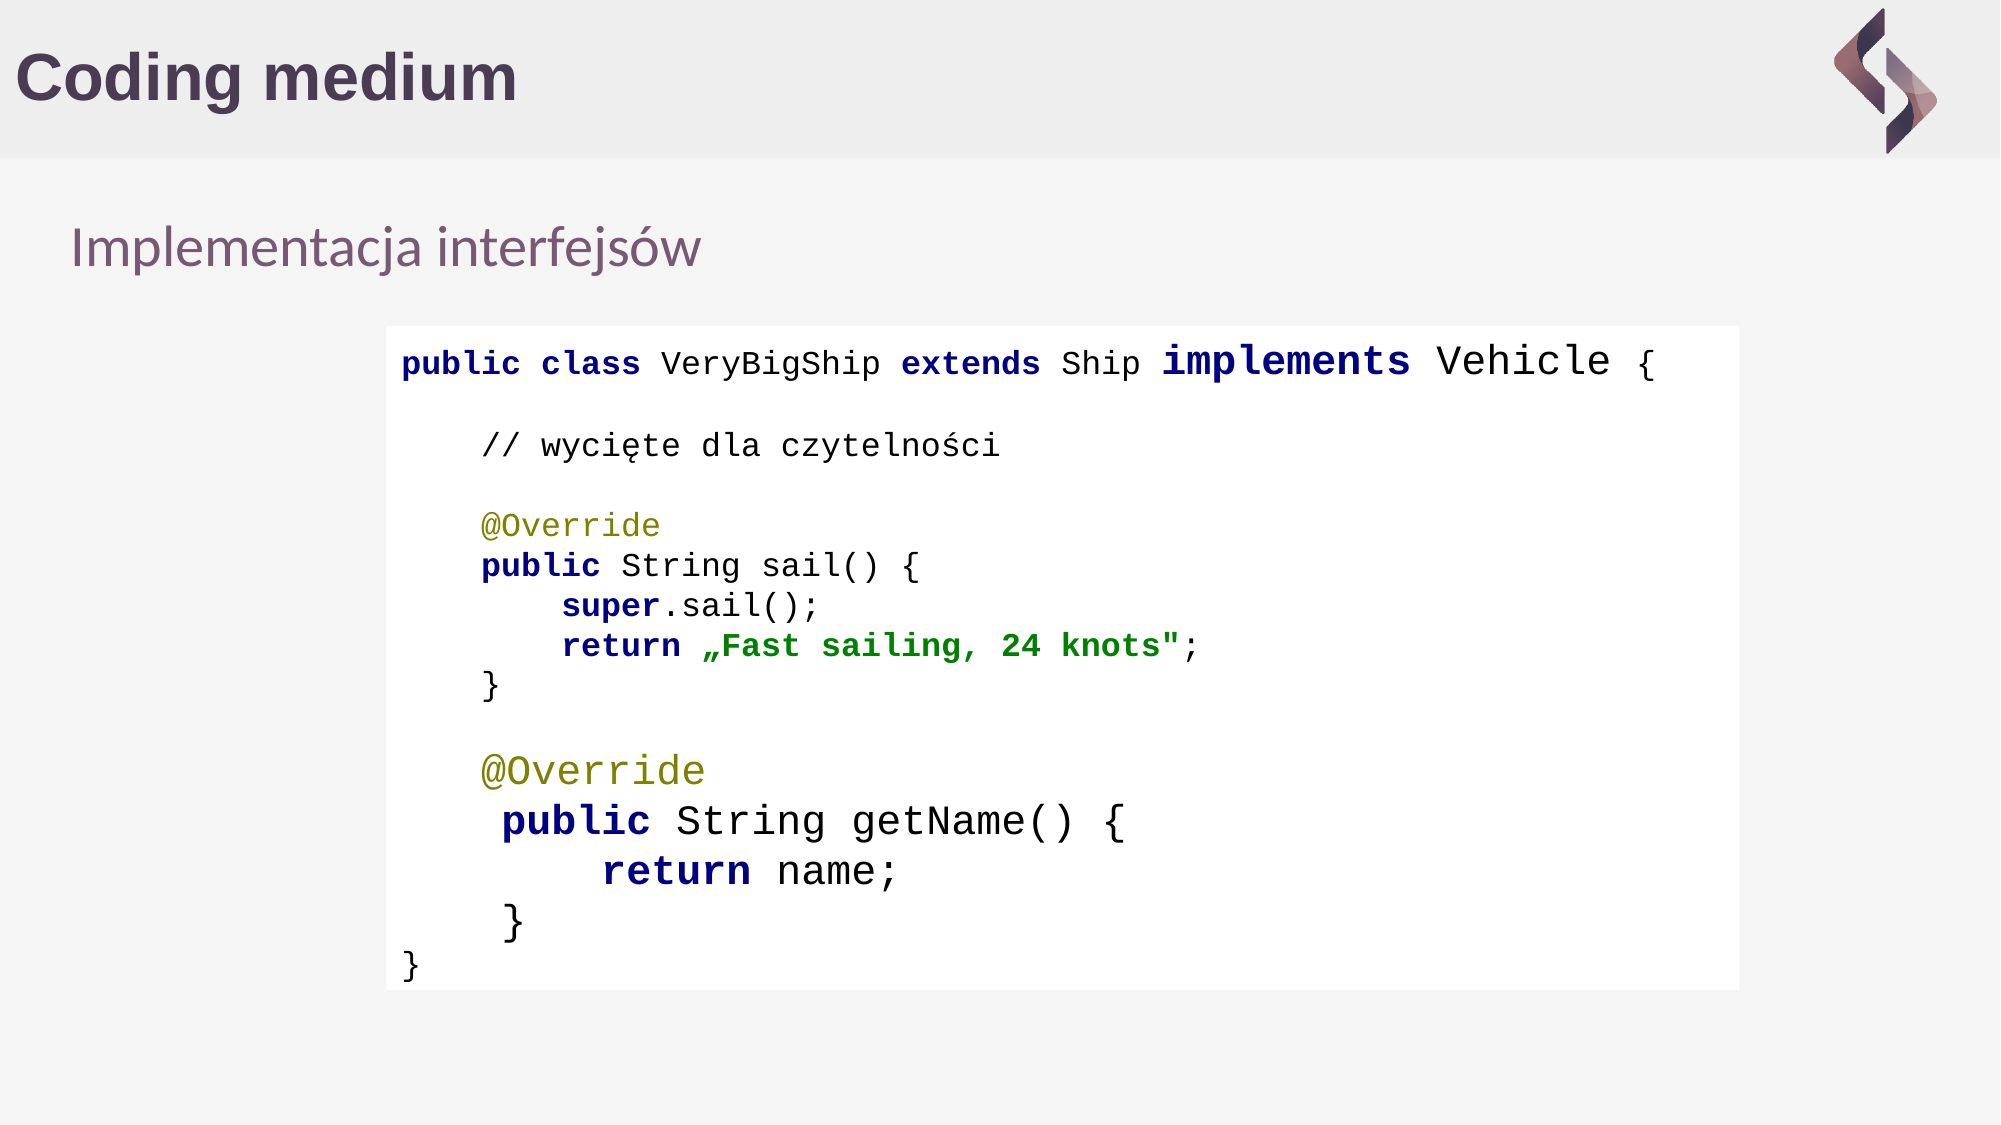

# Coding medium
Implementacja interfejsów
public class VeryBigShip extends Ship implements Vehicle {
    // wycięte dla czytelności
    @Override
    public String sail() {
        super.sail();
        return „Fast sailing, 24 knots";
    }
    @Override
    public String getName() {
        return name;
    }
}